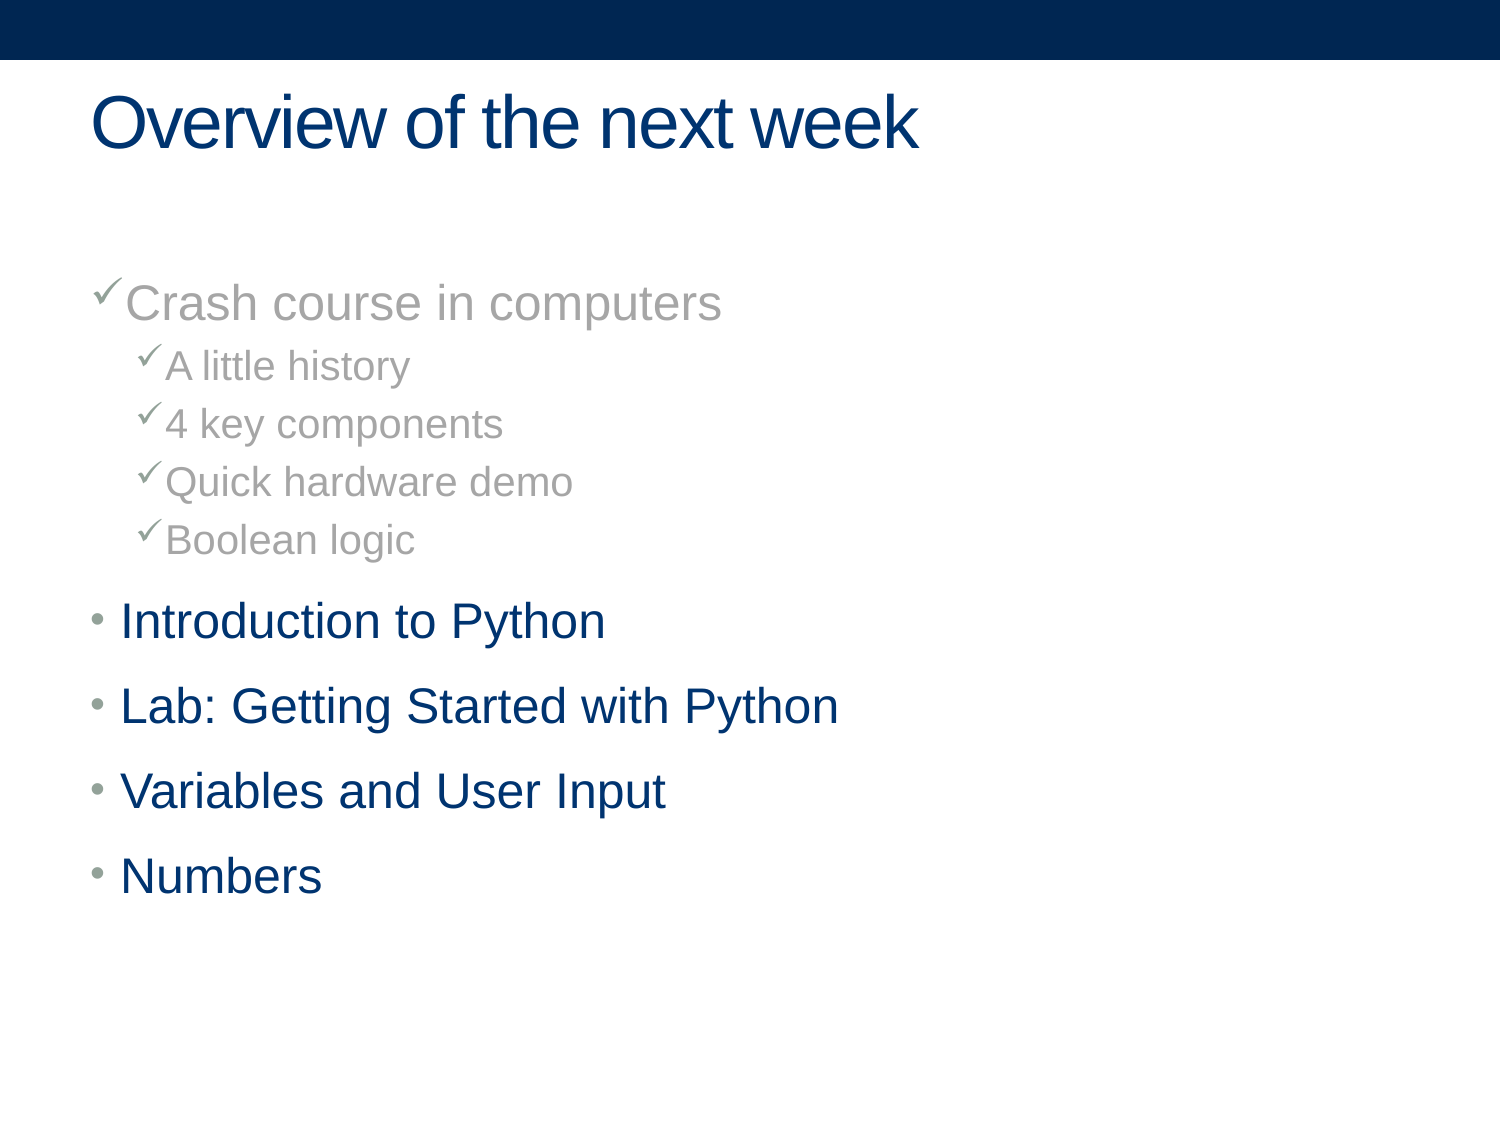

# Overview of the next week
Crash course in computers
A little history
4 key components
Quick hardware demo
Boolean logic
Introduction to Python
Lab: Getting Started with Python
Variables and User Input
Numbers